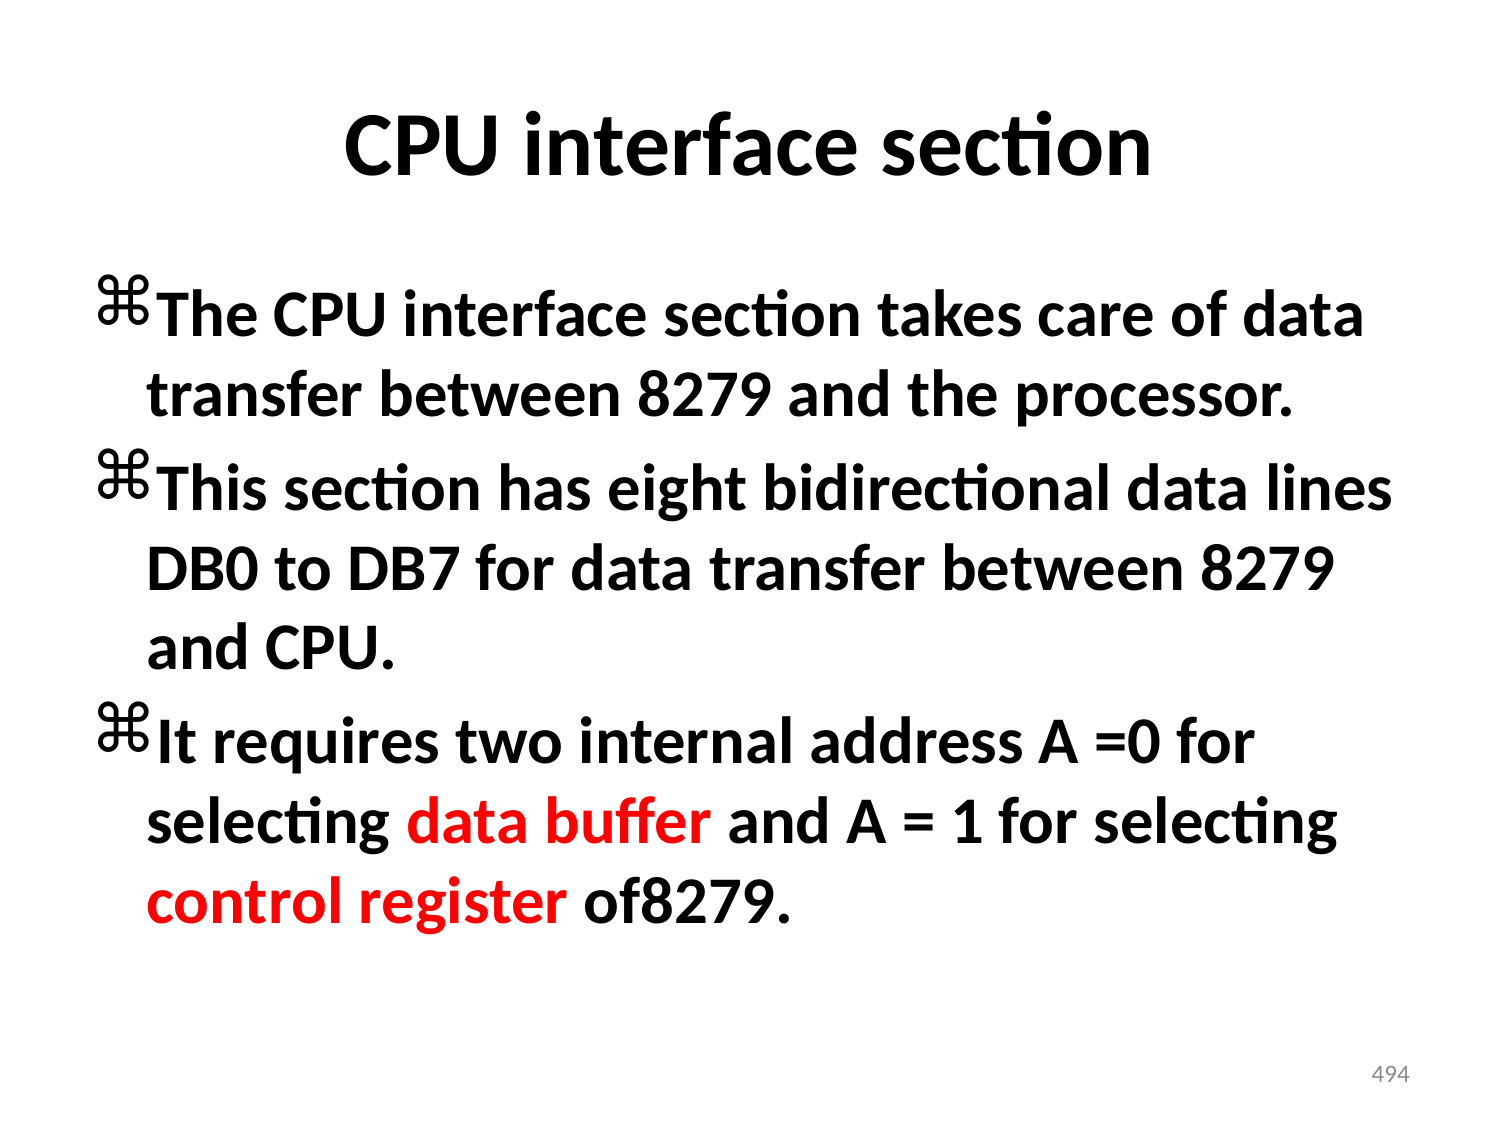

# CPU interface section
The CPU interface section takes care of data transfer between 8279 and the processor.
This section has eight bidirectional data lines DB0 to DB7 for data transfer between 8279 and CPU.
It requires two internal address A =0 for selecting data buffer and A = 1 for selecting control register of8279.
494